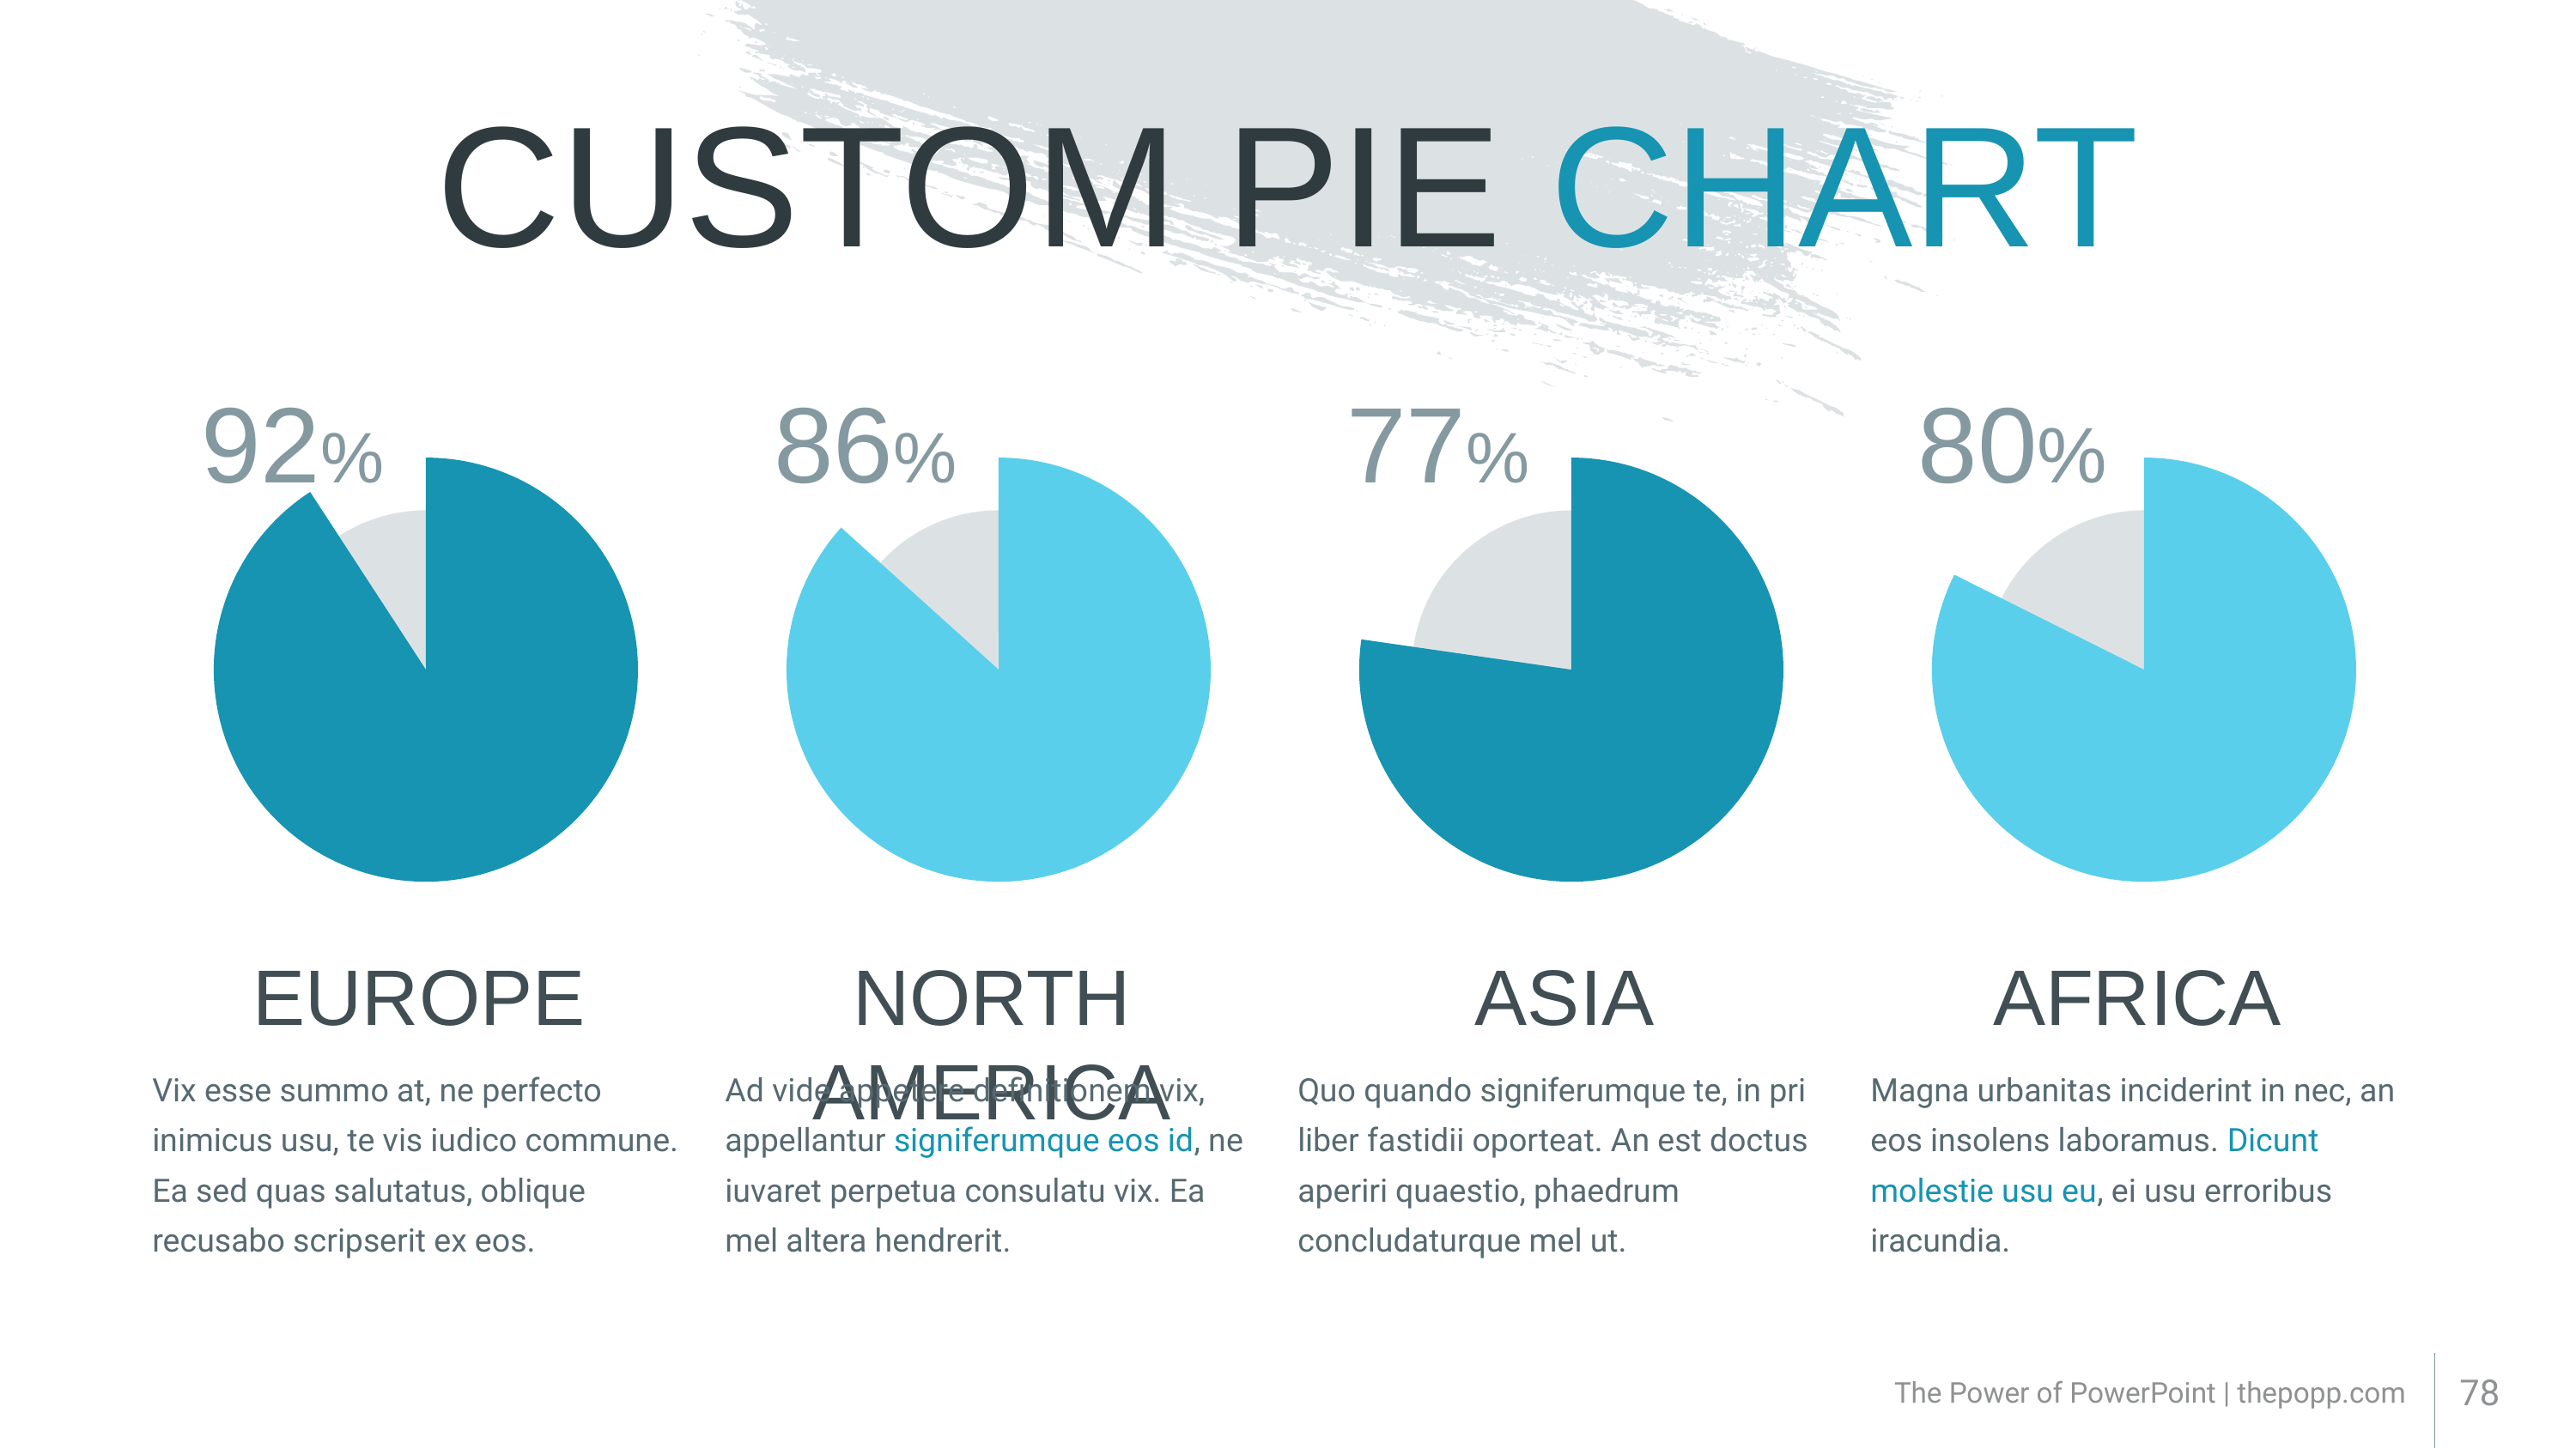

# CUSTOM PIE CHART
92%
86%
77%
80%

EUROPE
NORTH AMERICA
ASIA
AFRICA
Vix esse summo at, ne perfecto inimicus usu, te vis iudico commune. Ea sed quas salutatus, oblique recusabo scripserit ex eos.
Ad vide appetere definitionem vix, appellantur signiferumque eos id, ne iuvaret perpetua consulatu vix. Ea mel altera hendrerit.
Quo quando signiferumque te, in pri liber fastidii oporteat. An est doctus aperiri quaestio, phaedrum concludaturque mel ut.
Magna urbanitas inciderint in nec, an eos insolens laboramus. Dicunt molestie usu eu, ei usu erroribus iracundia.
78
The Power of PowerPoint | thepopp.com